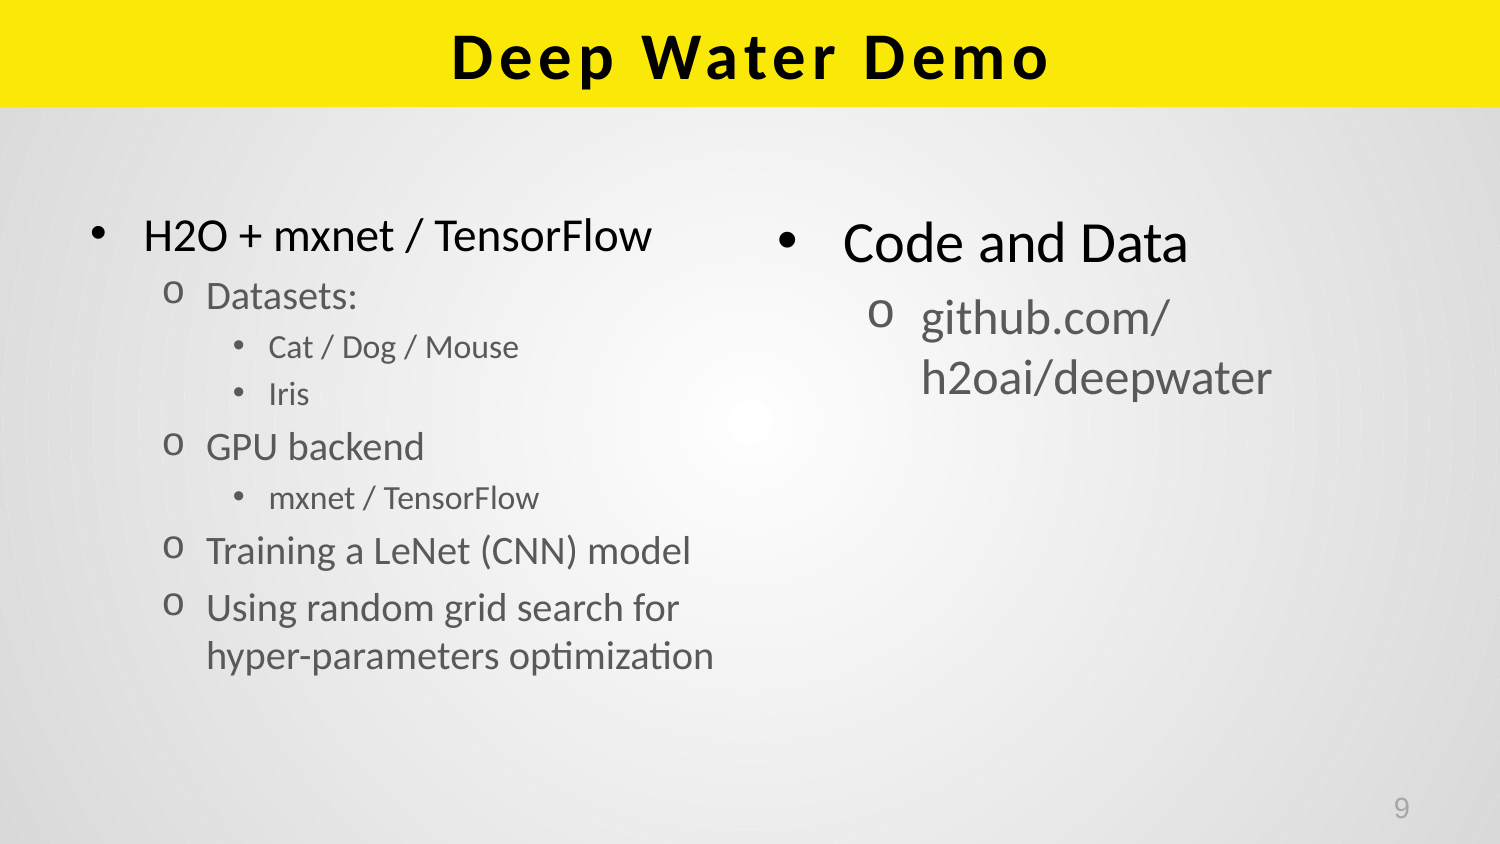

# Deep Water Demo
H2O + mxnet / TensorFlow
Datasets:
Cat / Dog / Mouse
Iris
GPU backend
mxnet / TensorFlow
Training a LeNet (CNN) model
Using random grid search for hyper-parameters optimization

Code and Data
github.com/
h2oai/deepwater

9